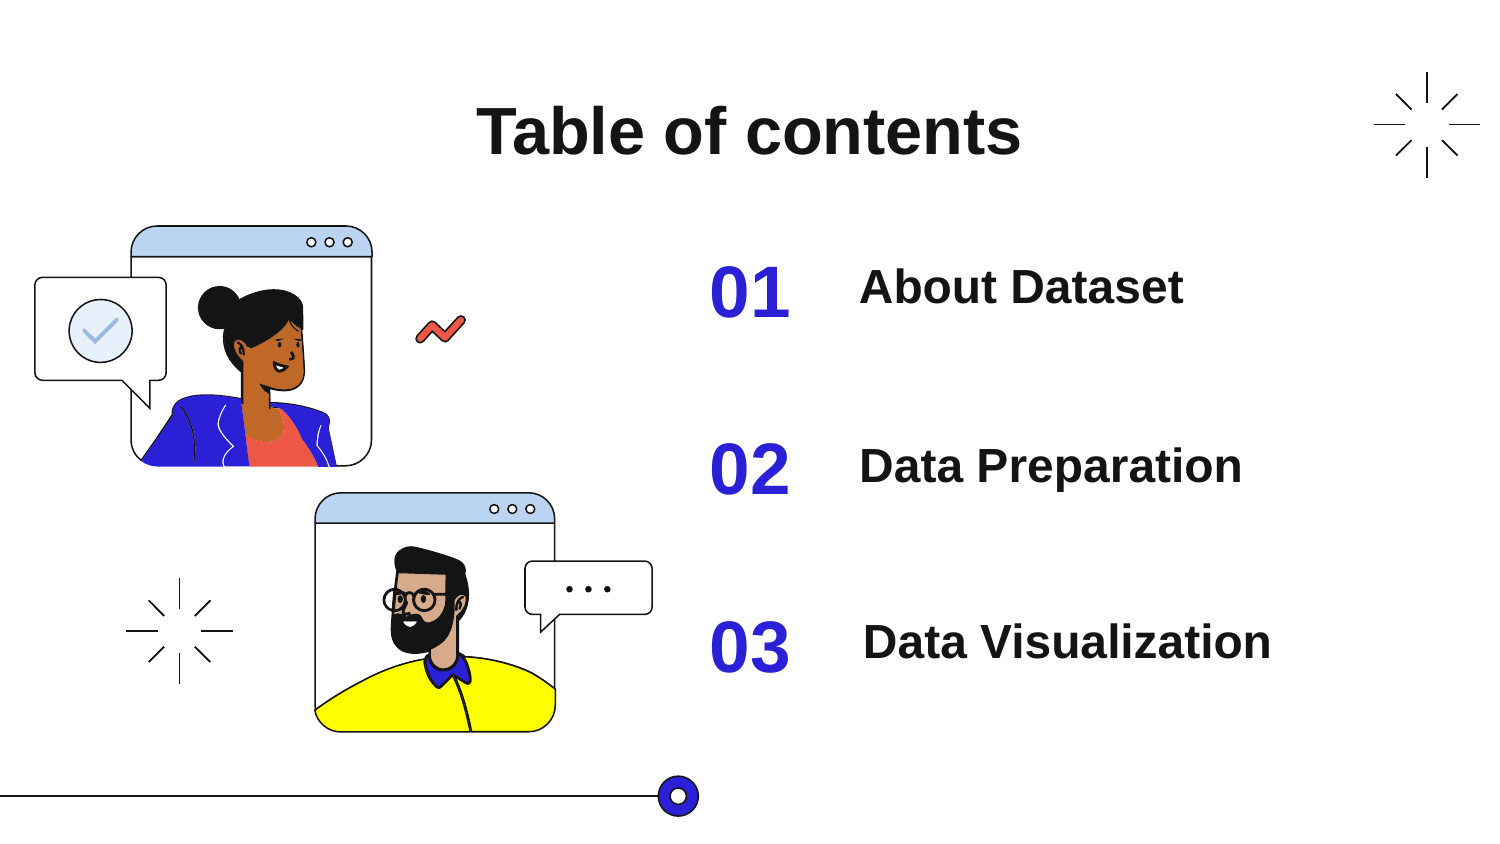

# Table of contents

01
About Dataset

02
Data Preparation

03
Data Visualization